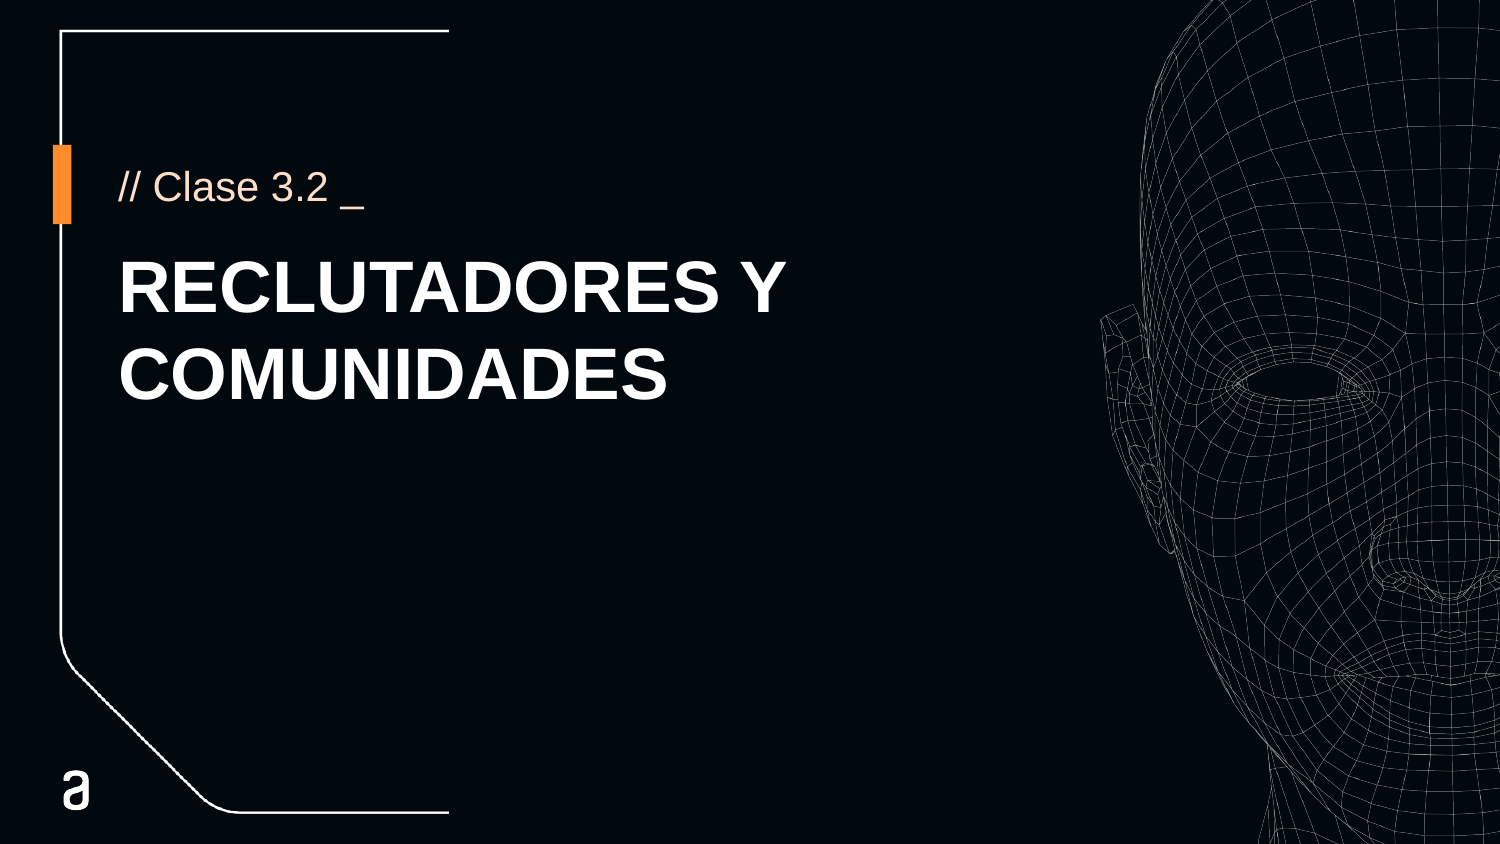

// Clase 3.2 _
# RECLUTADORES Y COMUNIDADES